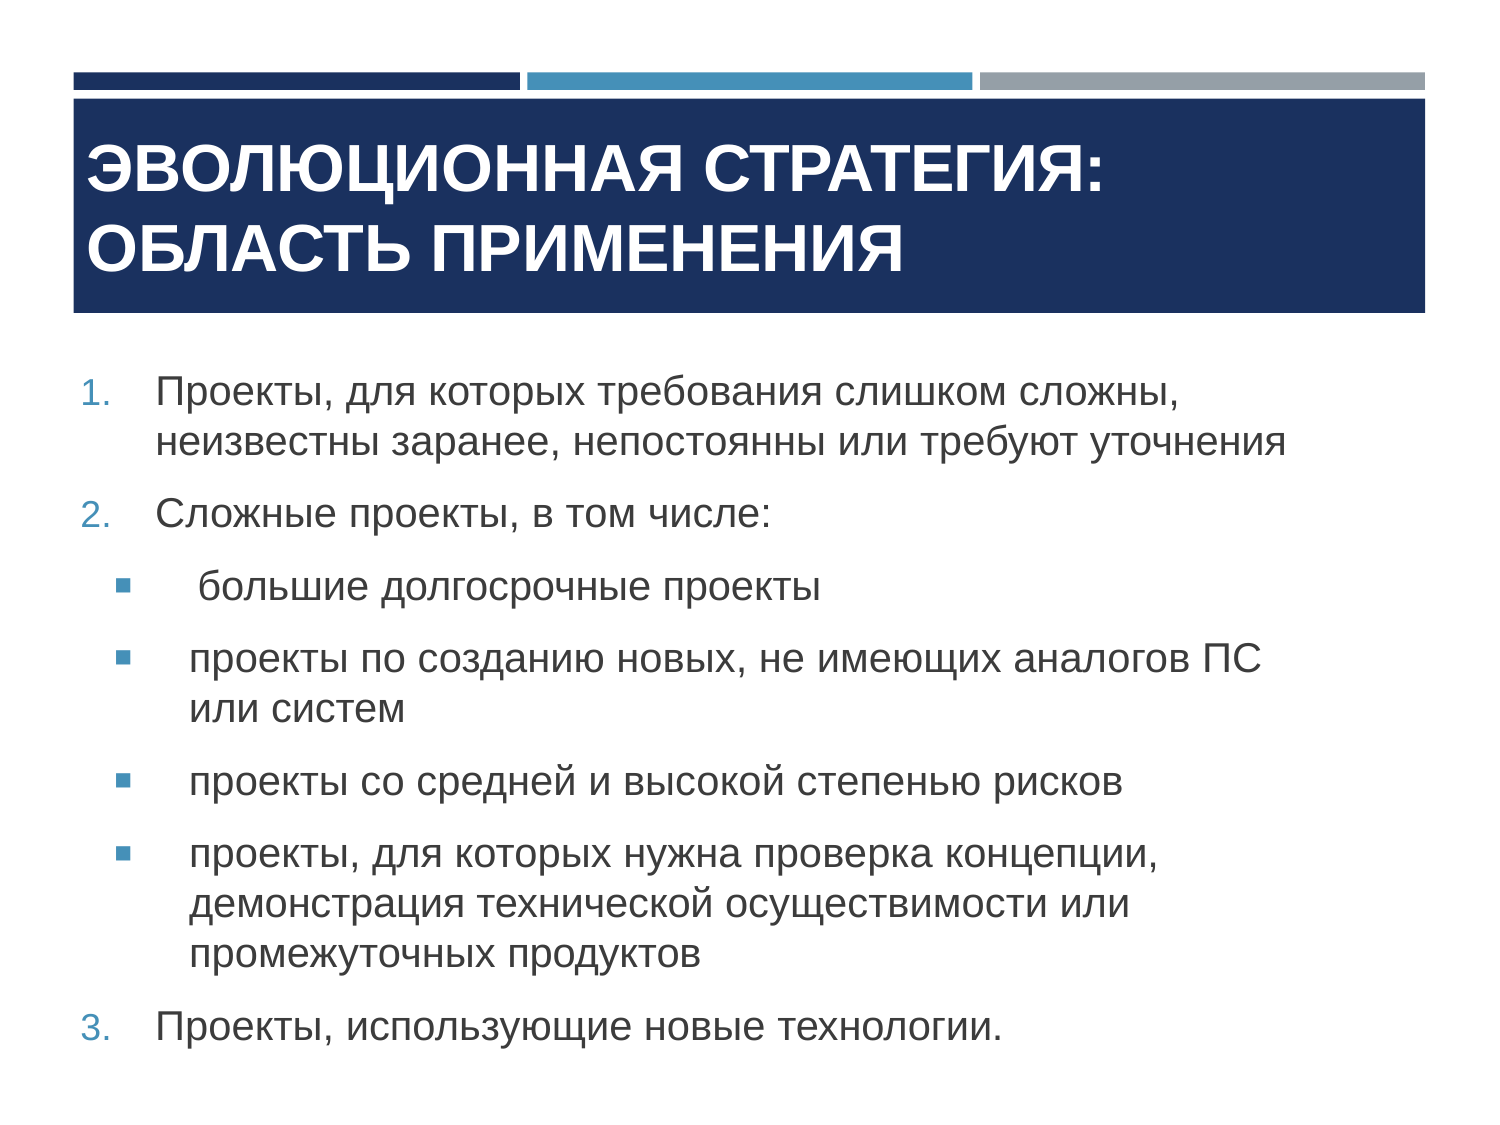

# ЭВОЛЮЦИОННАЯ СТРАТЕГИЯ: ОБЛАСТЬ ПРИМЕНЕНИЯ
Проекты, для которых требования слишком сложны, неизвестны заранее, непостоянны или требуют уточнения
Сложные проекты, в том числе:
большие долгосрочные проекты
проекты по созданию новых, не имеющих аналогов ПС или систем
проекты со средней и высокой степенью рисков
проекты, для которых нужна проверка концепции, демонстрация технической осуществимости или промежуточных продуктов
Проекты, использующие новые технологии.